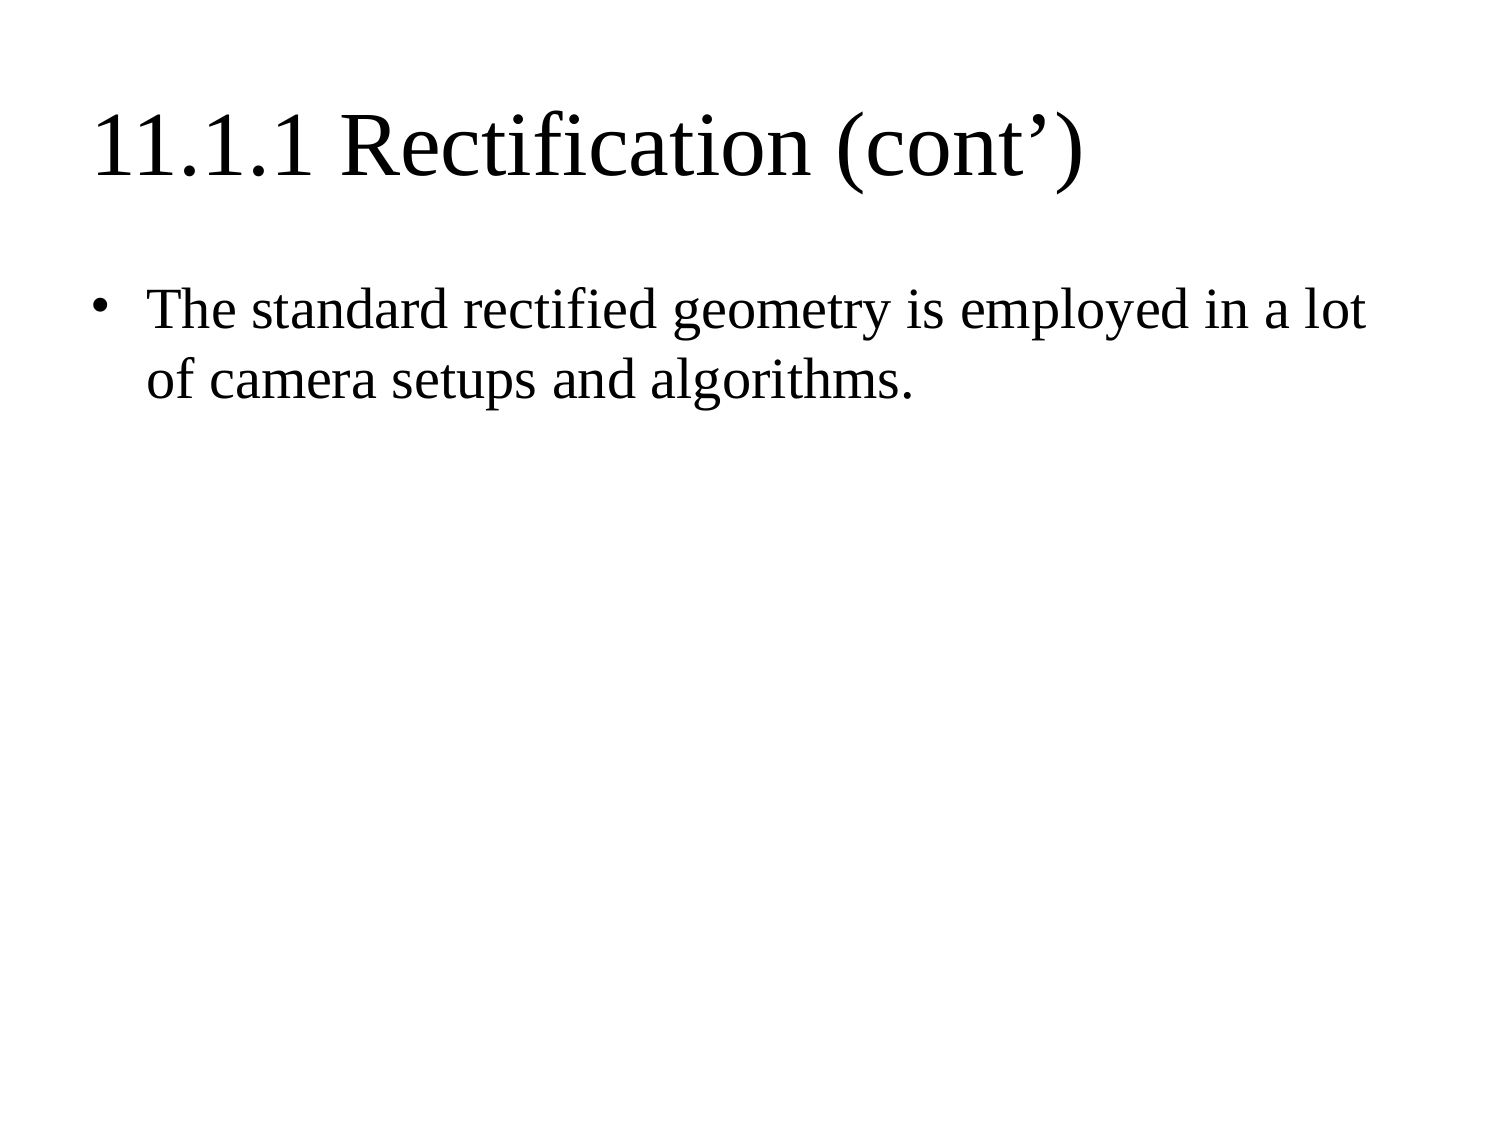

# 11.1.1 Rectification (cont’)
The standard rectified geometry is employed in a lot of camera setups and algorithms.